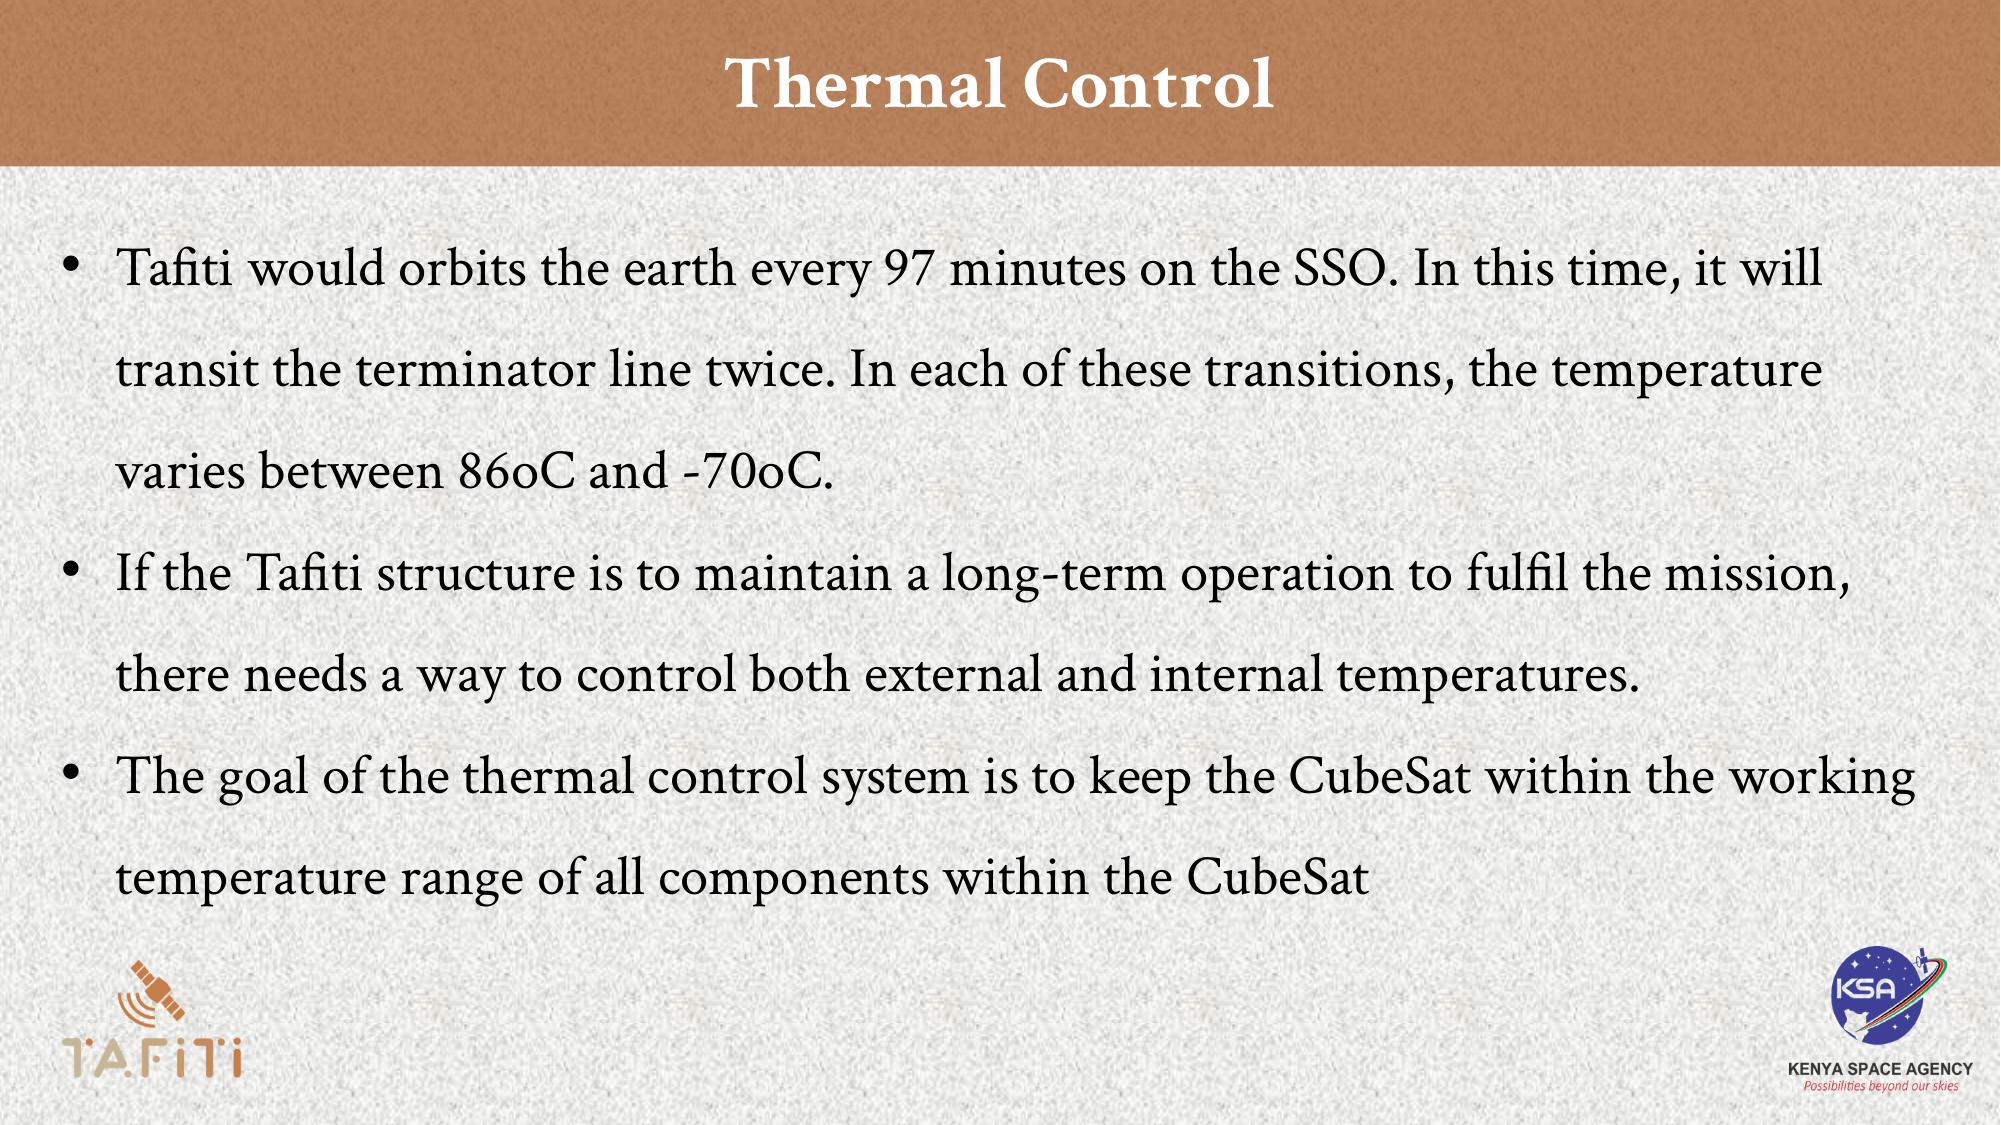

# Thermal Control
Tafiti would orbits the earth every 97 minutes on the SSO. In this time, it will transit the terminator line twice. In each of these transitions, the temperature varies between 86oC and -70oC.
If the Tafiti structure is to maintain a long-term operation to fulfil the mission, there needs a way to control both external and internal temperatures.
The goal of the thermal control system is to keep the CubeSat within the working temperature range of all components within the CubeSat